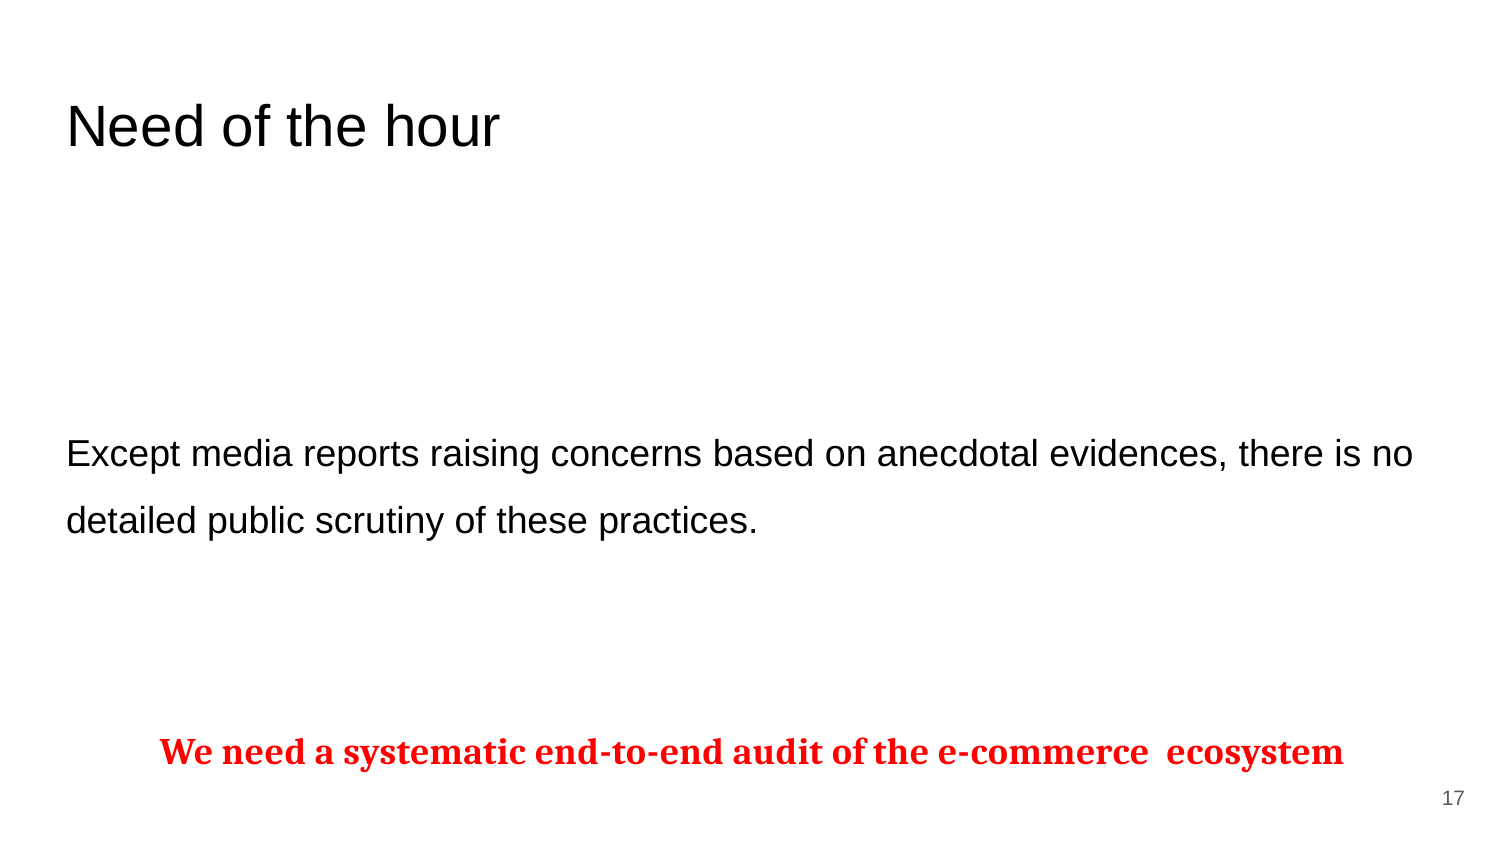

Need of the hour

Except media reports raising concerns based on anecdotal evidences, there is no detailed public scrutiny of these practices.
We need a systematic end-to-end audit of the e-commerce  ecosystem
17